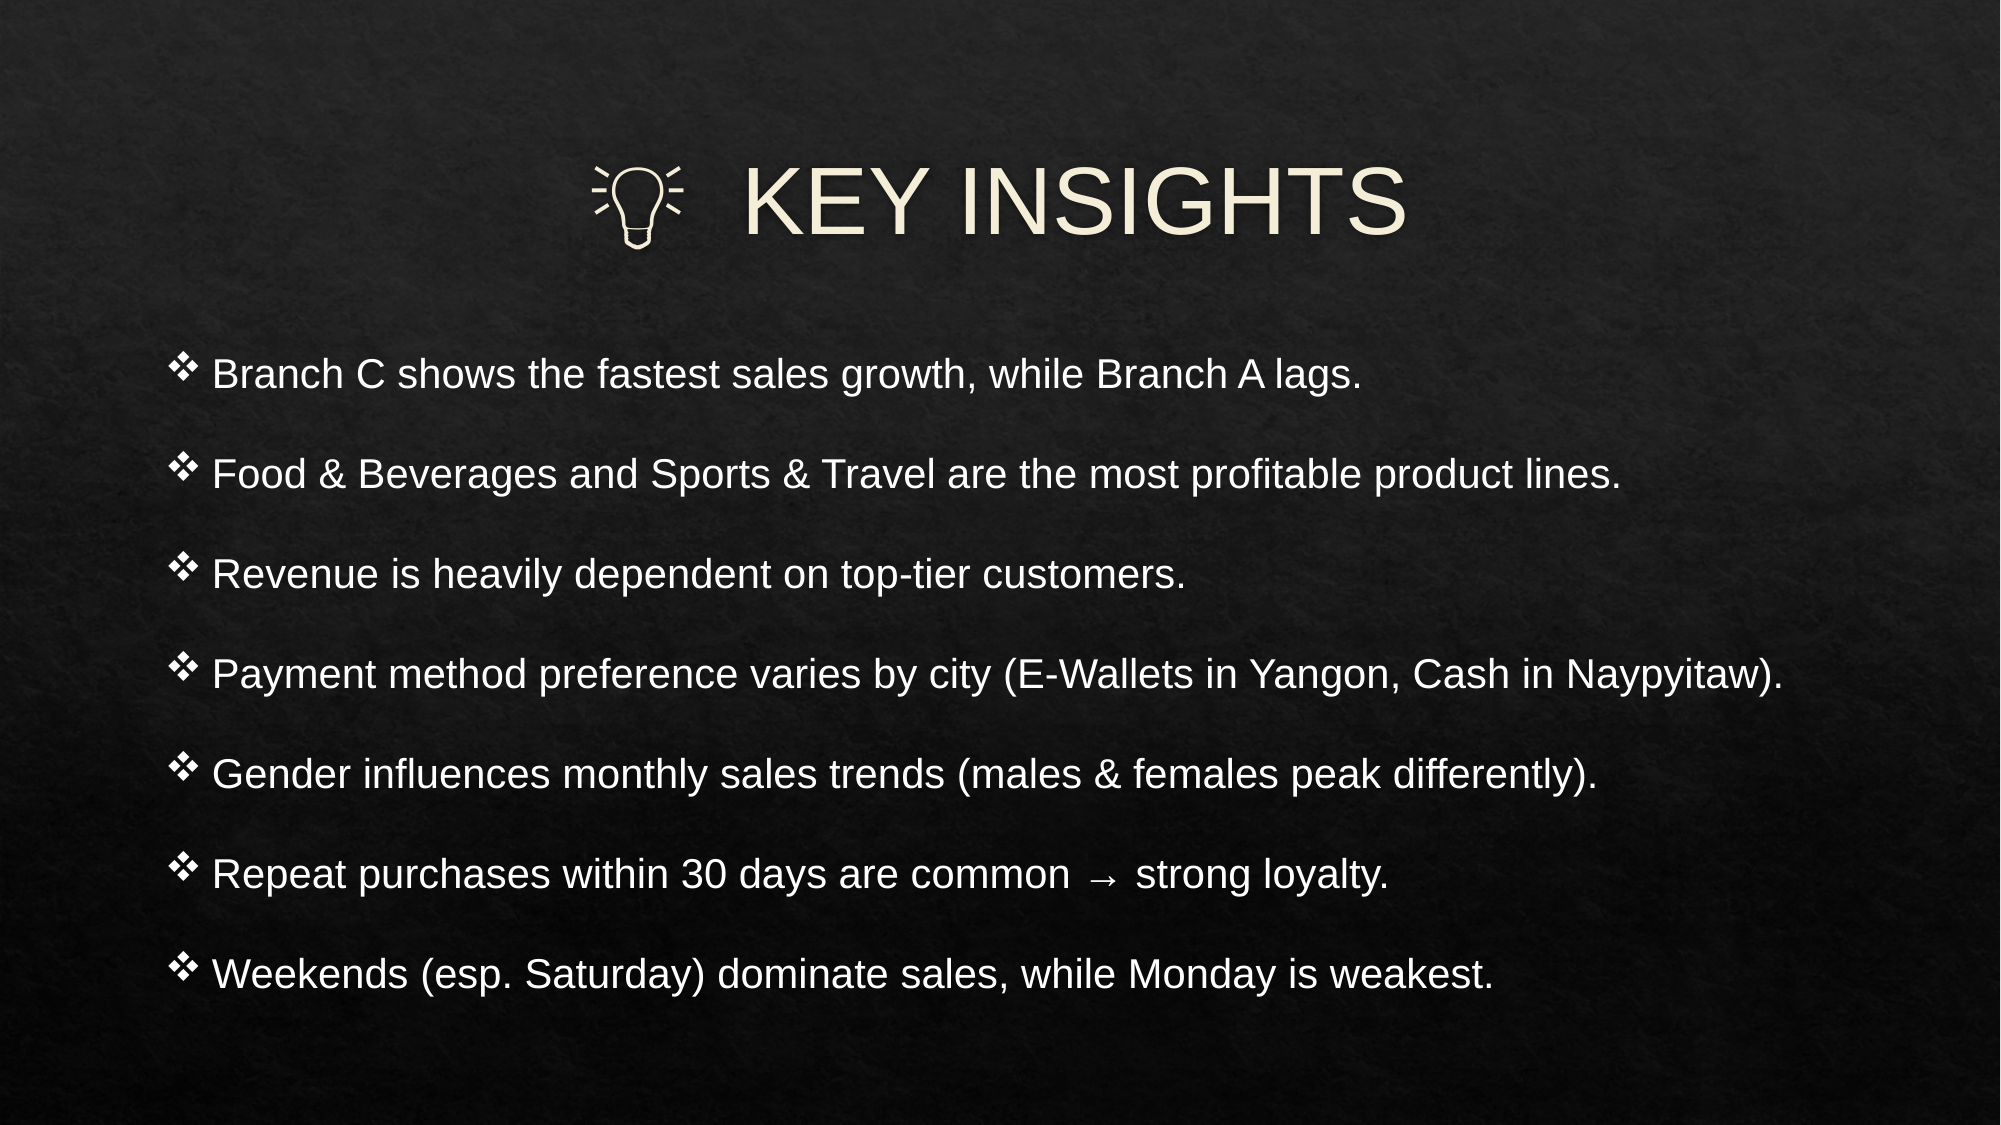

# 💡  KEY INSIGHTS
Branch C shows the fastest sales growth, while Branch A lags.
Food & Beverages and Sports & Travel are the most profitable product lines.
Revenue is heavily dependent on top-tier customers.
Payment method preference varies by city (E-Wallets in Yangon, Cash in Naypyitaw).
Gender influences monthly sales trends (males & females peak differently).
Repeat purchases within 30 days are common → strong loyalty.
Weekends (esp. Saturday) dominate sales, while Monday is weakest.